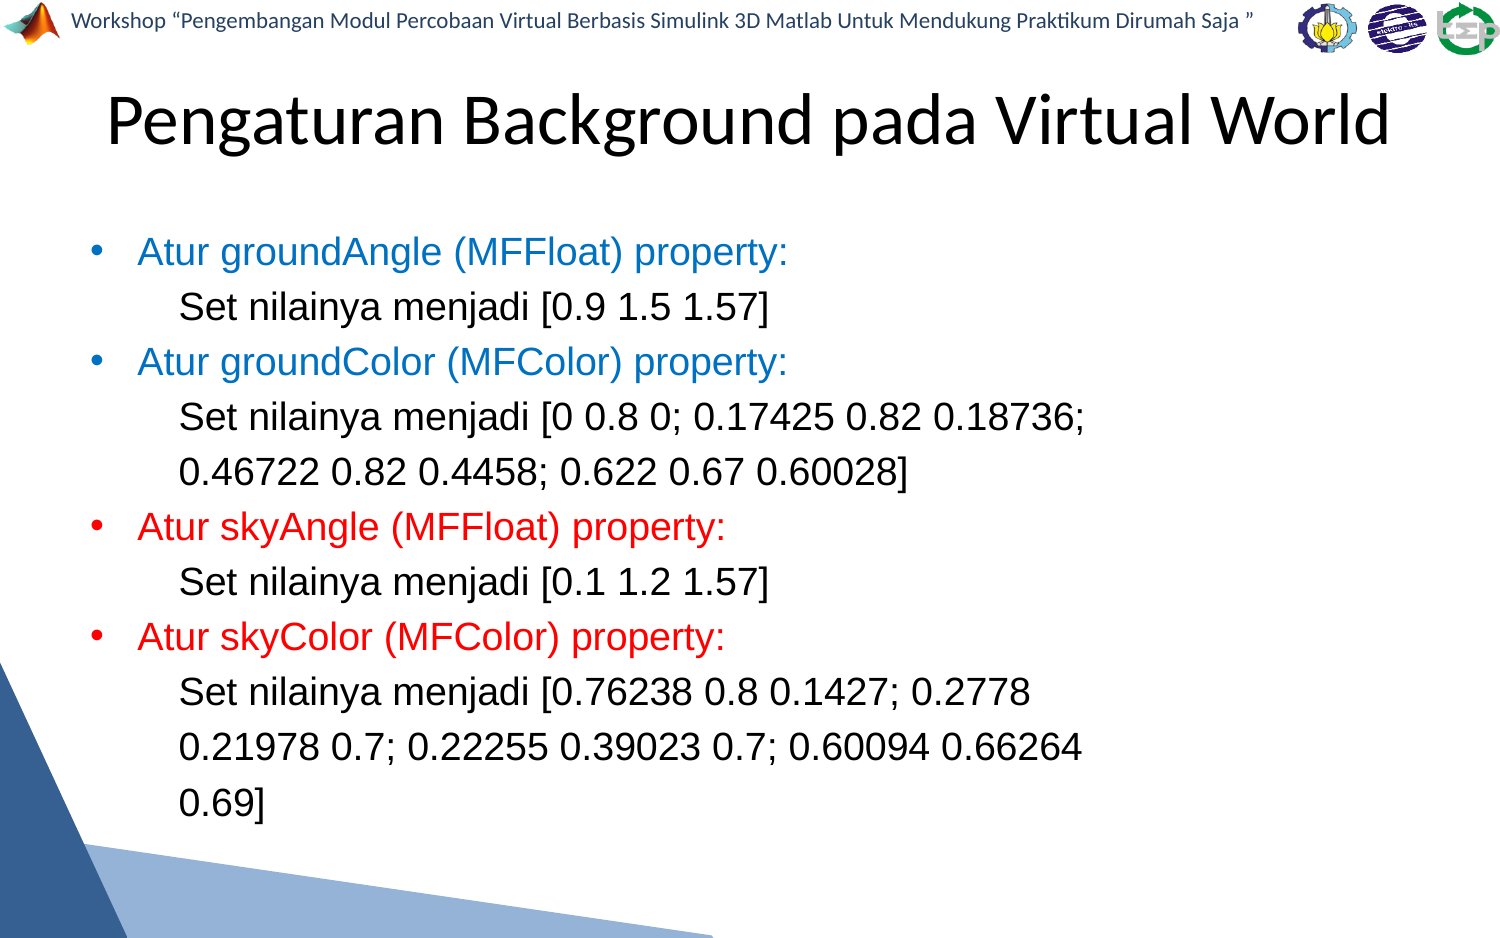

# Pengaturan Background pada Virtual World
Atur groundAngle (MFFloat) property:
	Set nilainya menjadi [0.9 1.5 1.57]
Atur groundColor (MFColor) property:
	Set nilainya menjadi [0 0.8 0; 0.17425 0.82 0.18736;
	0.46722 0.82 0.4458; 0.622 0.67 0.60028]
Atur skyAngle (MFFloat) property:
	Set nilainya menjadi [0.1 1.2 1.57]
Atur skyColor (MFColor) property:
	Set nilainya menjadi [0.76238 0.8 0.1427; 0.2778
	0.21978 0.7; 0.22255 0.39023 0.7; 0.60094 0.66264
	0.69]